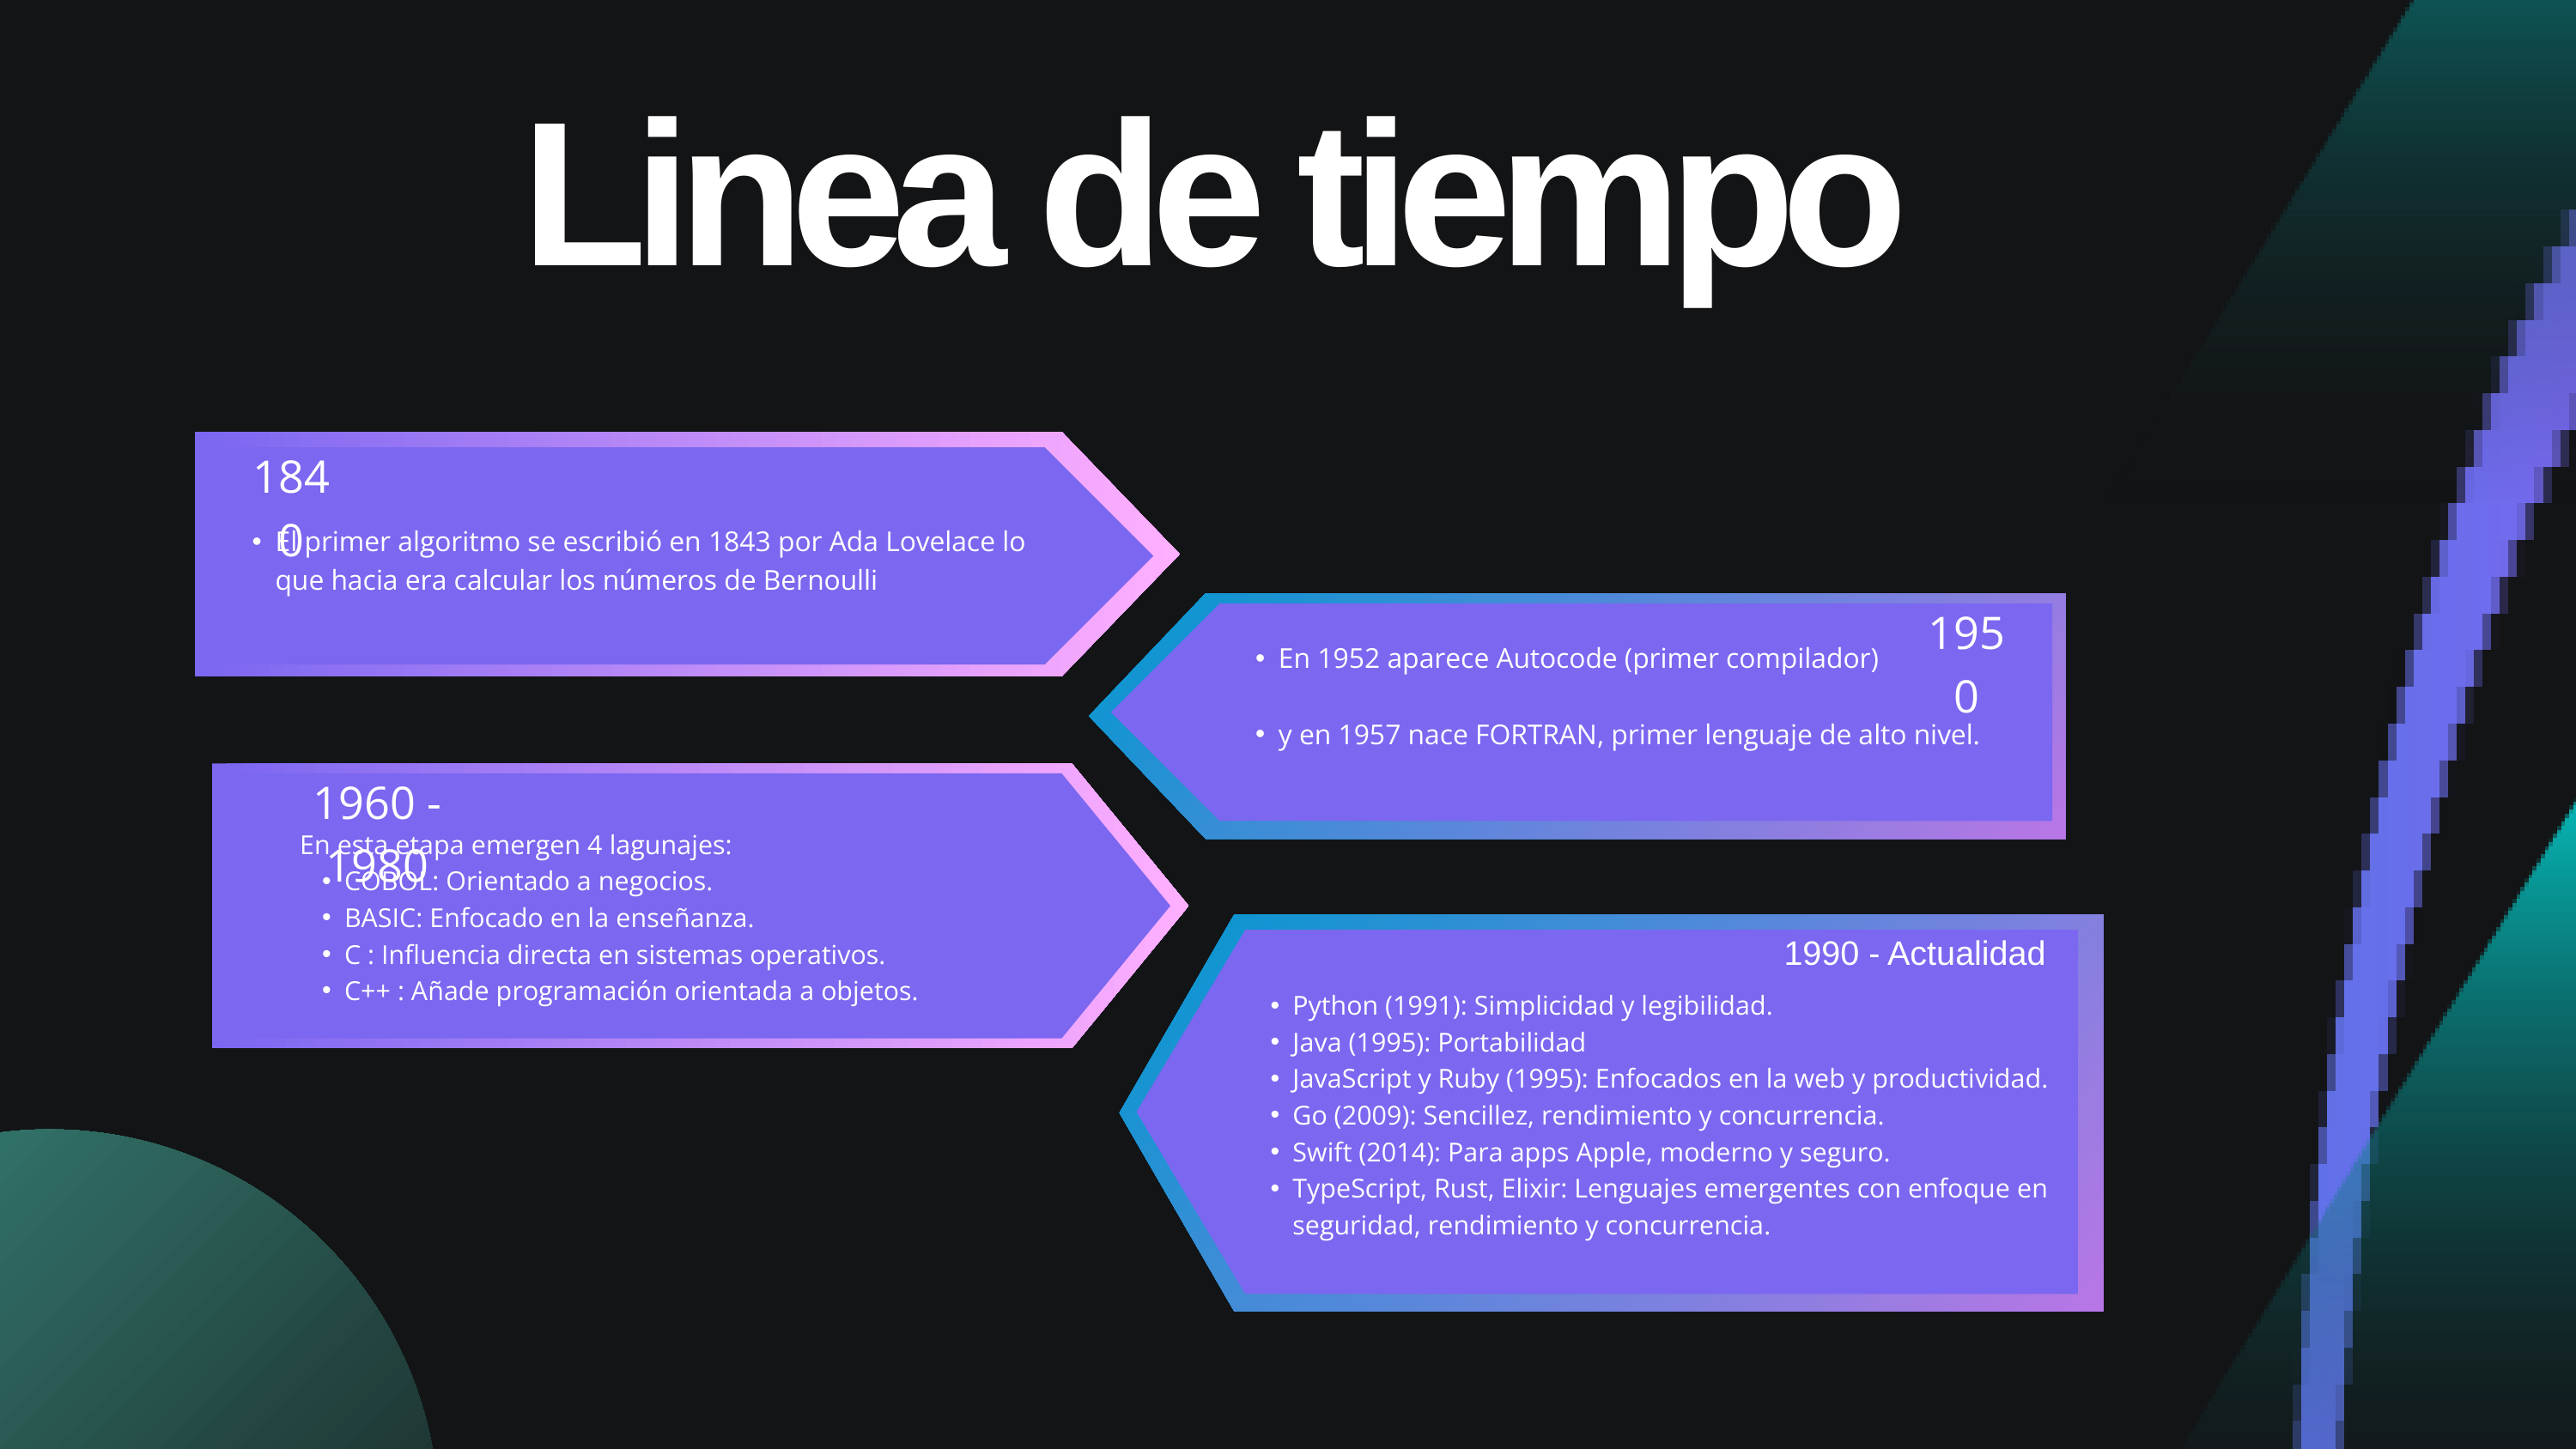

Linea de tiempo

1840

El primer algoritmo se escribió en 1843 por Ada Lovelace lo que hacia era calcular los números de Bernoulli

1950

En 1952 aparece Autocode (primer compilador)

y en 1957 nace FORTRAN, primer lenguaje de alto nivel.

1960 - 1980

En esta etapa emergen 4 lagunajes:
COBOL: Orientado a negocios.
BASIC: Enfocado en la enseñanza.
C : Influencia directa en sistemas operativos.
C++ : Añade programación orientada a objetos.

1990 - Actualidad

Python (1991): Simplicidad y legibilidad.
Java (1995): Portabilidad
JavaScript y Ruby (1995): Enfocados en la web y productividad.
Go (2009): Sencillez, rendimiento y concurrencia.
Swift (2014): Para apps Apple, moderno y seguro.
TypeScript, Rust, Elixir: Lenguajes emergentes con enfoque en seguridad, rendimiento y concurrencia.